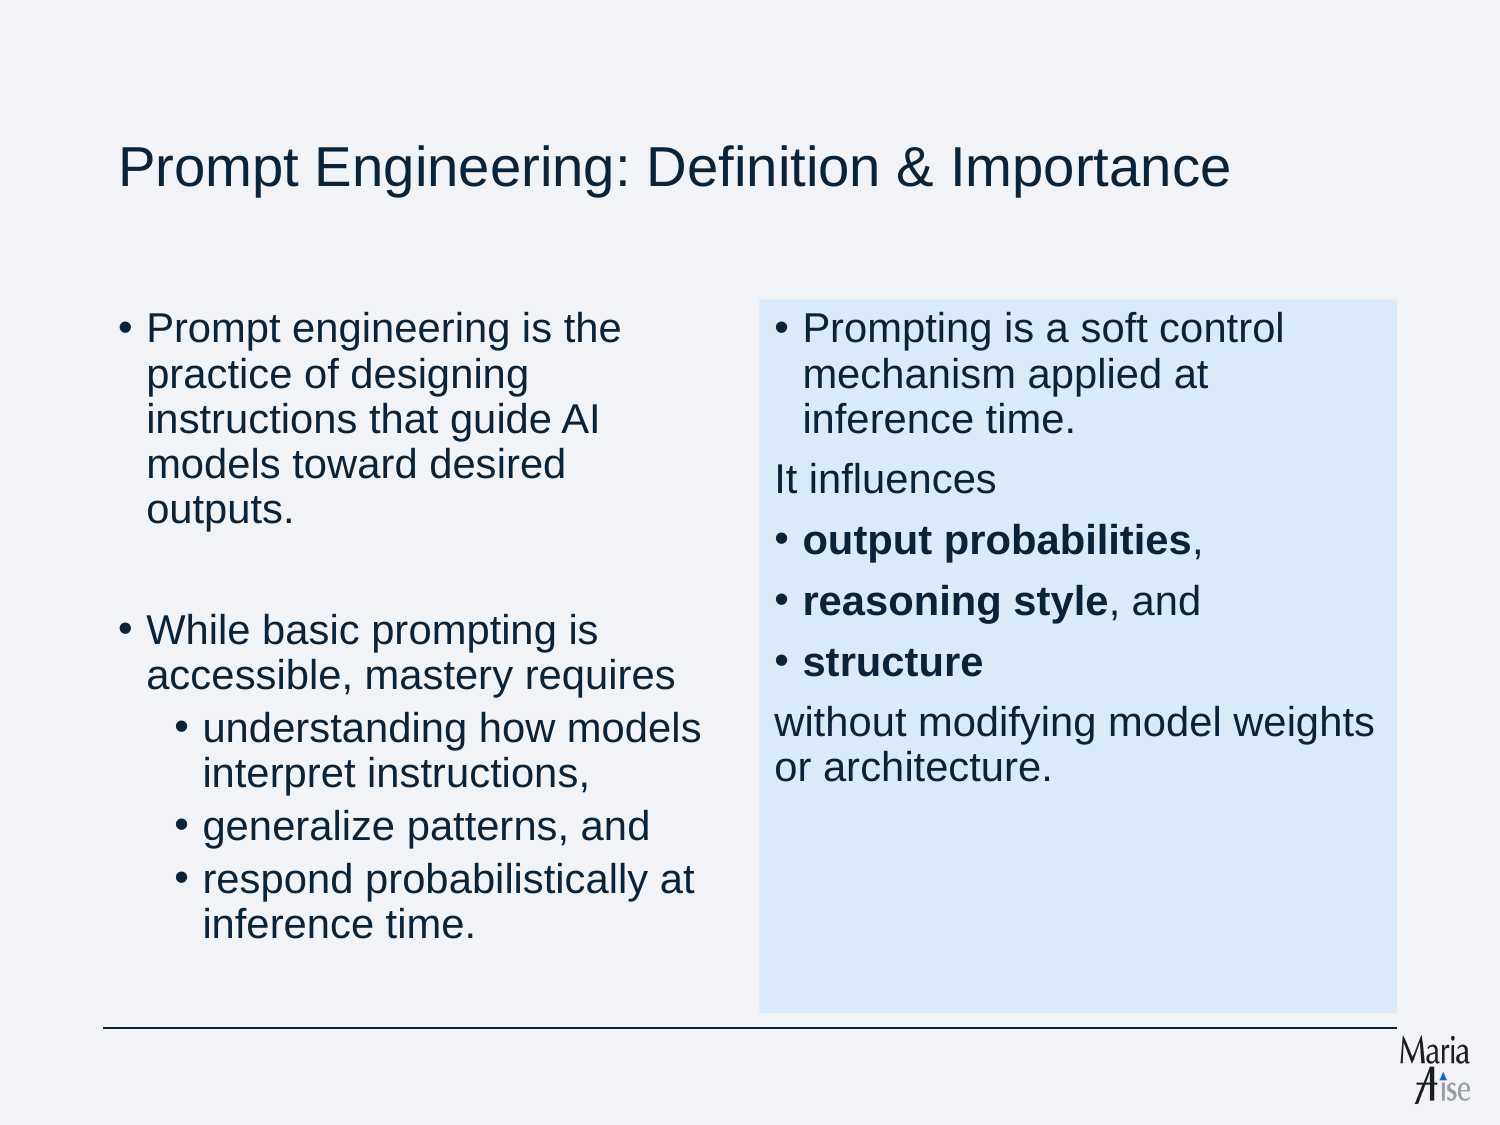

# Prompt Engineering: Definition & Importance
Prompt engineering is the practice of designing instructions that guide AI models toward desired outputs.

While basic prompting is accessible, mastery requires
understanding how models interpret instructions,
generalize patterns, and
respond probabilistically at inference time.

Prompting is a soft control mechanism applied at inference time.
It influences
output probabilities,
reasoning style, and
structure
without modifying model weights or architecture.